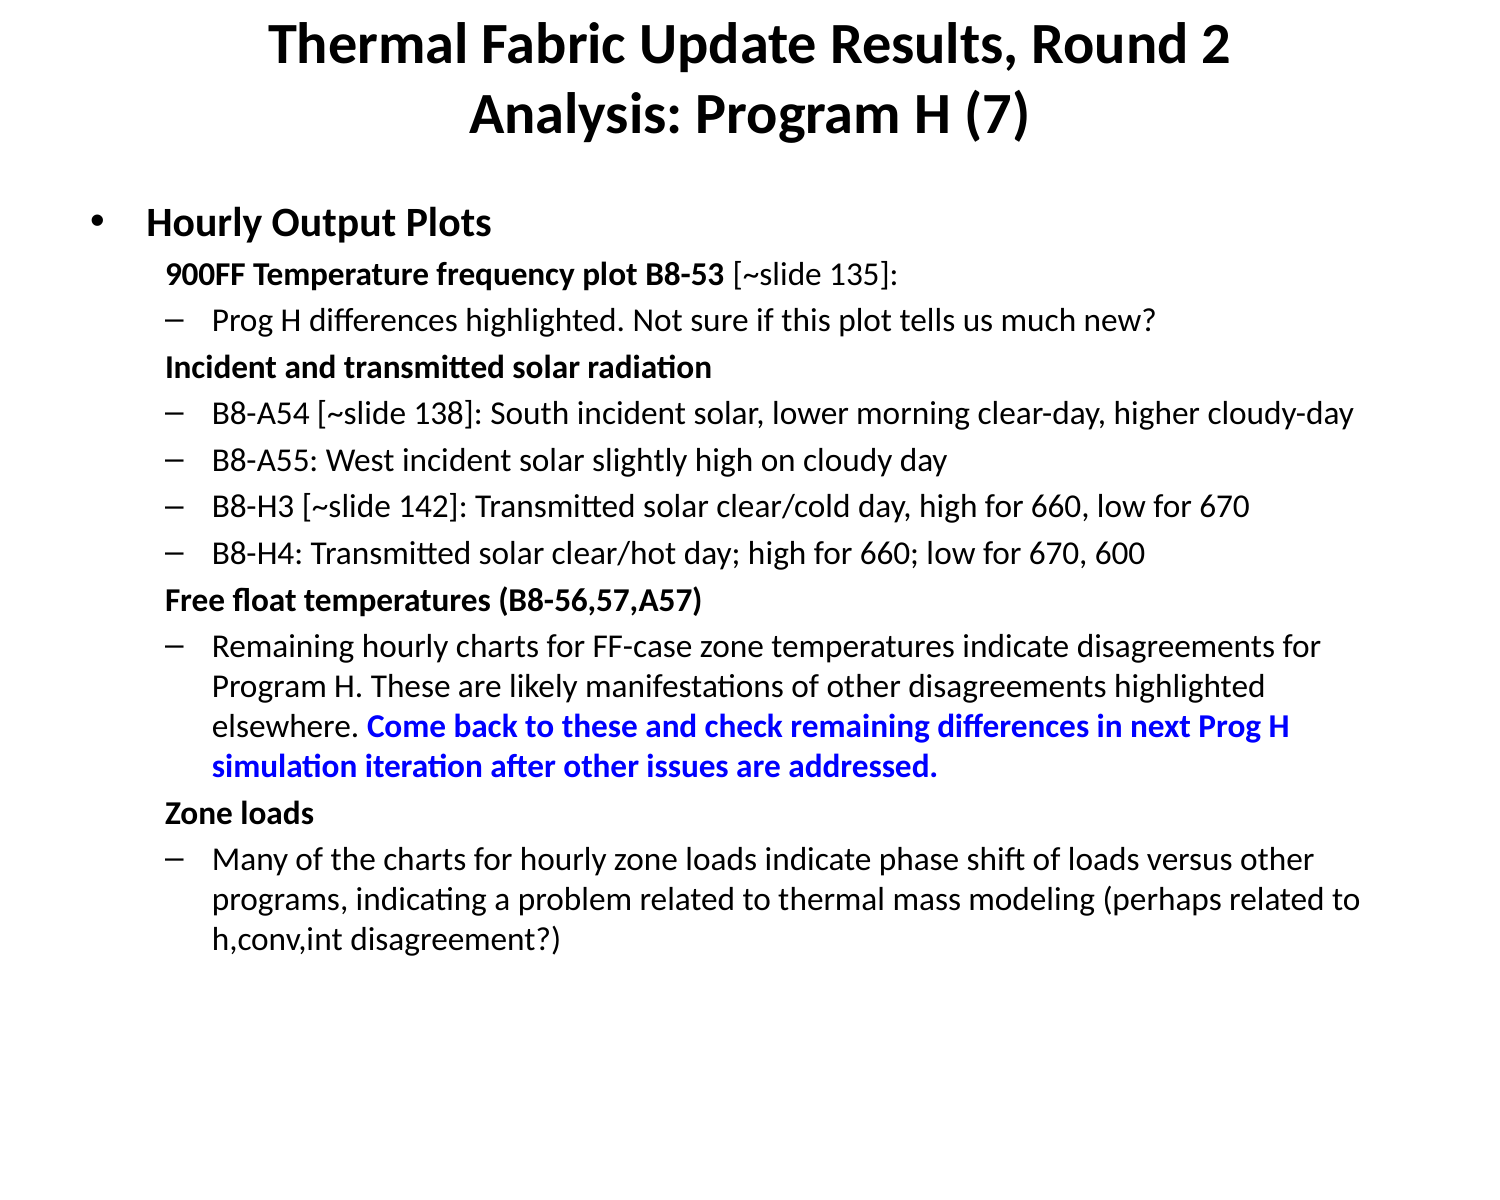

# Thermal Fabric Update Results, Round 2 Analysis: Program H (7)
Hourly Output Plots
900FF Temperature frequency plot B8-53 [~slide 135]:
Prog H differences highlighted. Not sure if this plot tells us much new?
Incident and transmitted solar radiation
B8-A54 [~slide 138]: South incident solar, lower morning clear-day, higher cloudy-day
B8-A55: West incident solar slightly high on cloudy day
B8-H3 [~slide 142]: Transmitted solar clear/cold day, high for 660, low for 670
B8-H4: Transmitted solar clear/hot day; high for 660; low for 670, 600
Free float temperatures (B8-56,57,A57)
Remaining hourly charts for FF-case zone temperatures indicate disagreements for Program H. These are likely manifestations of other disagreements highlighted elsewhere. Come back to these and check remaining differences in next Prog H simulation iteration after other issues are addressed.
Zone loads
Many of the charts for hourly zone loads indicate phase shift of loads versus other programs, indicating a problem related to thermal mass modeling (perhaps related to h,conv,int disagreement?)